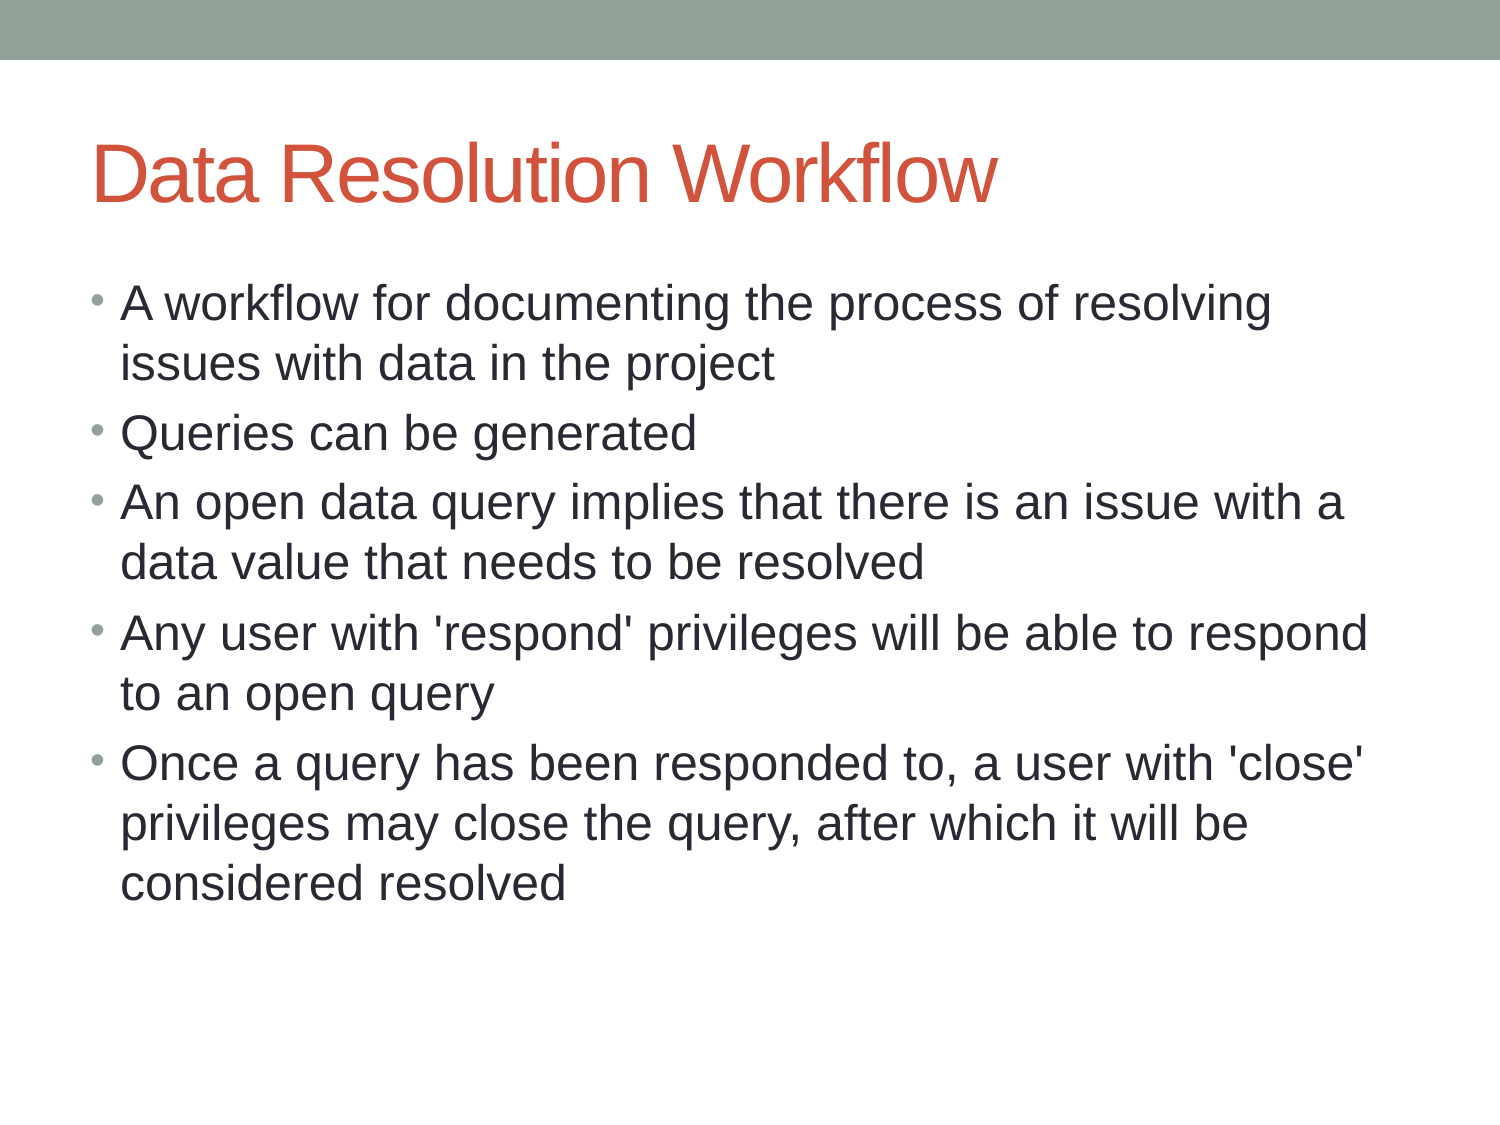

# Data Resolution Workflow
A workflow for documenting the process of resolving issues with data in the project
Queries can be generated
An open data query implies that there is an issue with a data value that needs to be resolved
Any user with 'respond' privileges will be able to respond to an open query
Once a query has been responded to, a user with 'close' privileges may close the query, after which it will be considered resolved